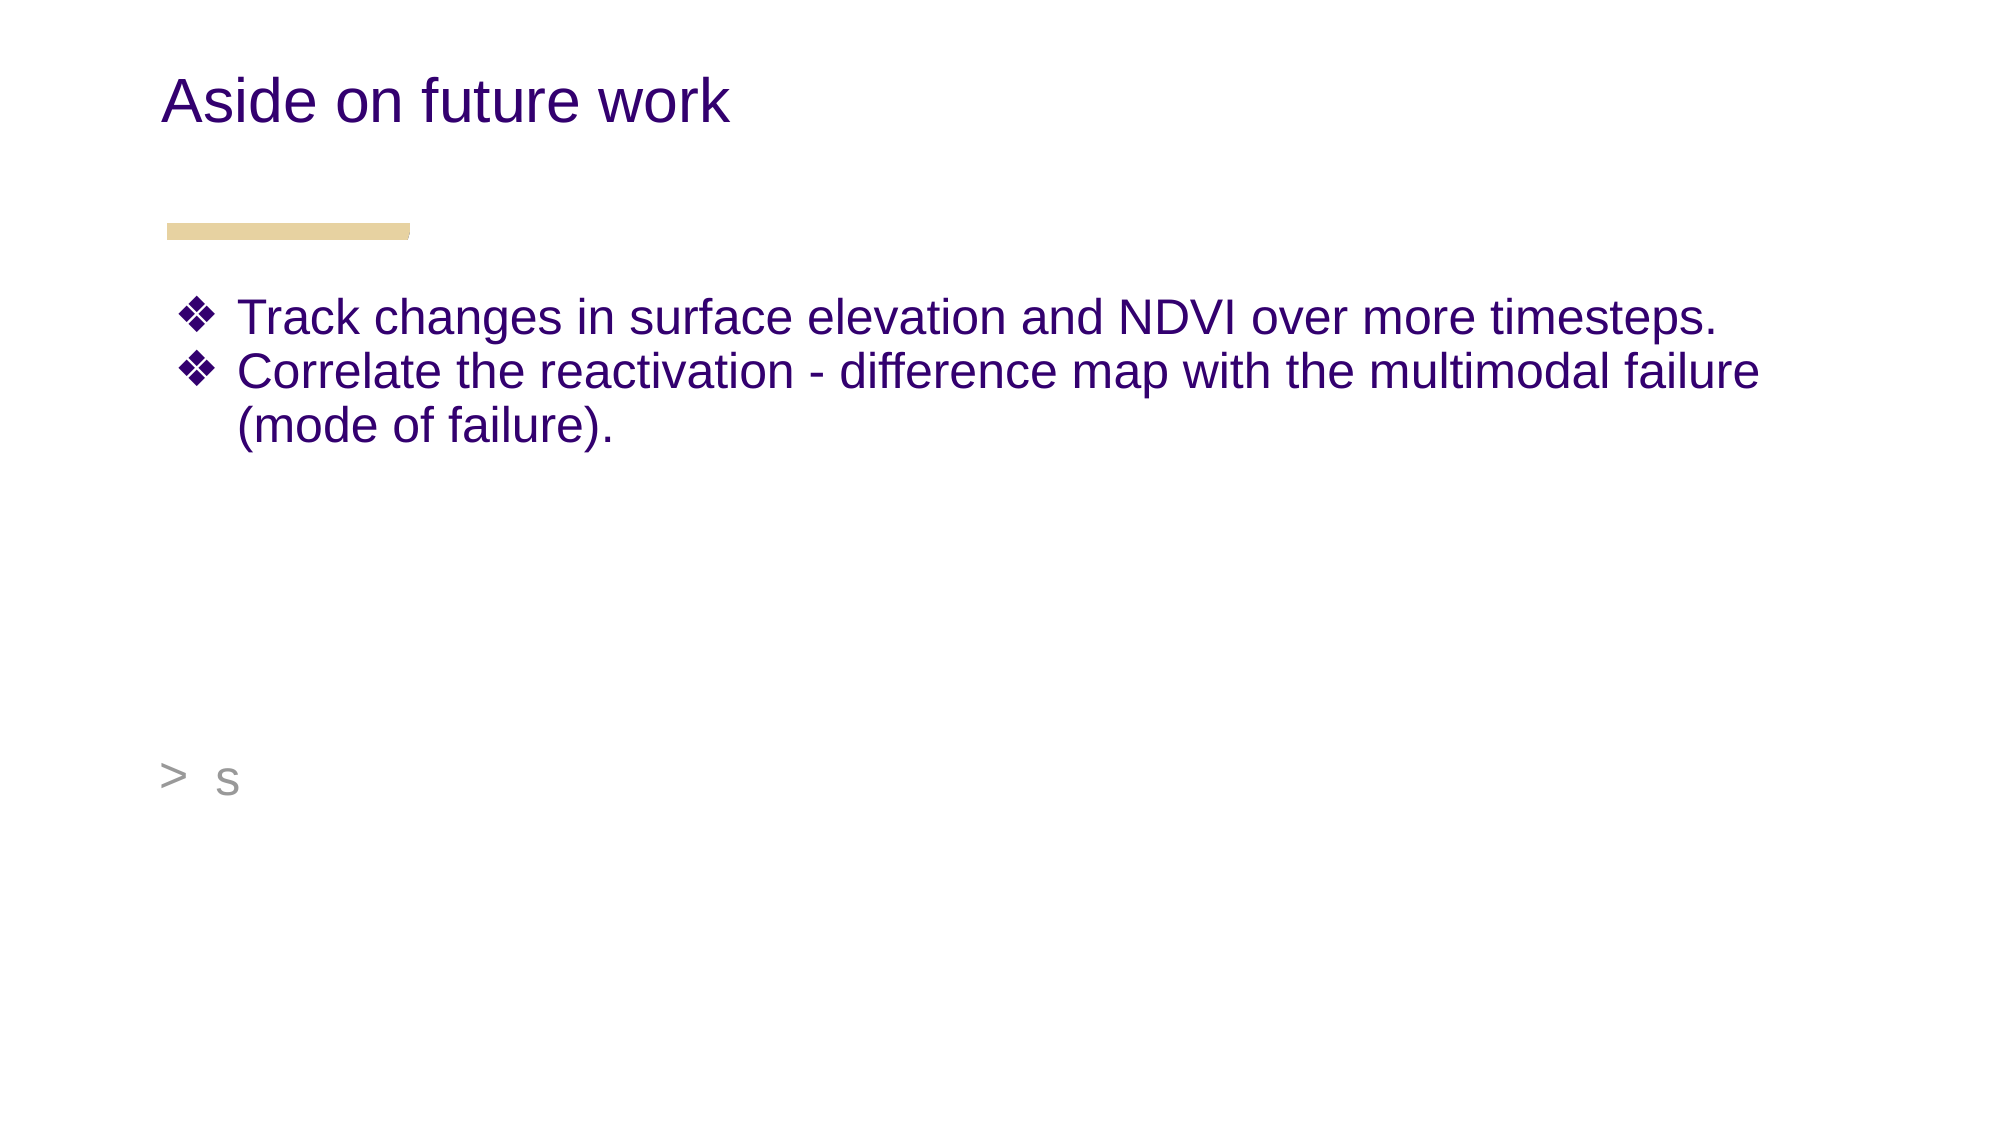

Aside on future work
Track changes in surface elevation and NDVI over more timesteps.
Correlate the reactivation - difference map with the multimodal failure (mode of failure).

s